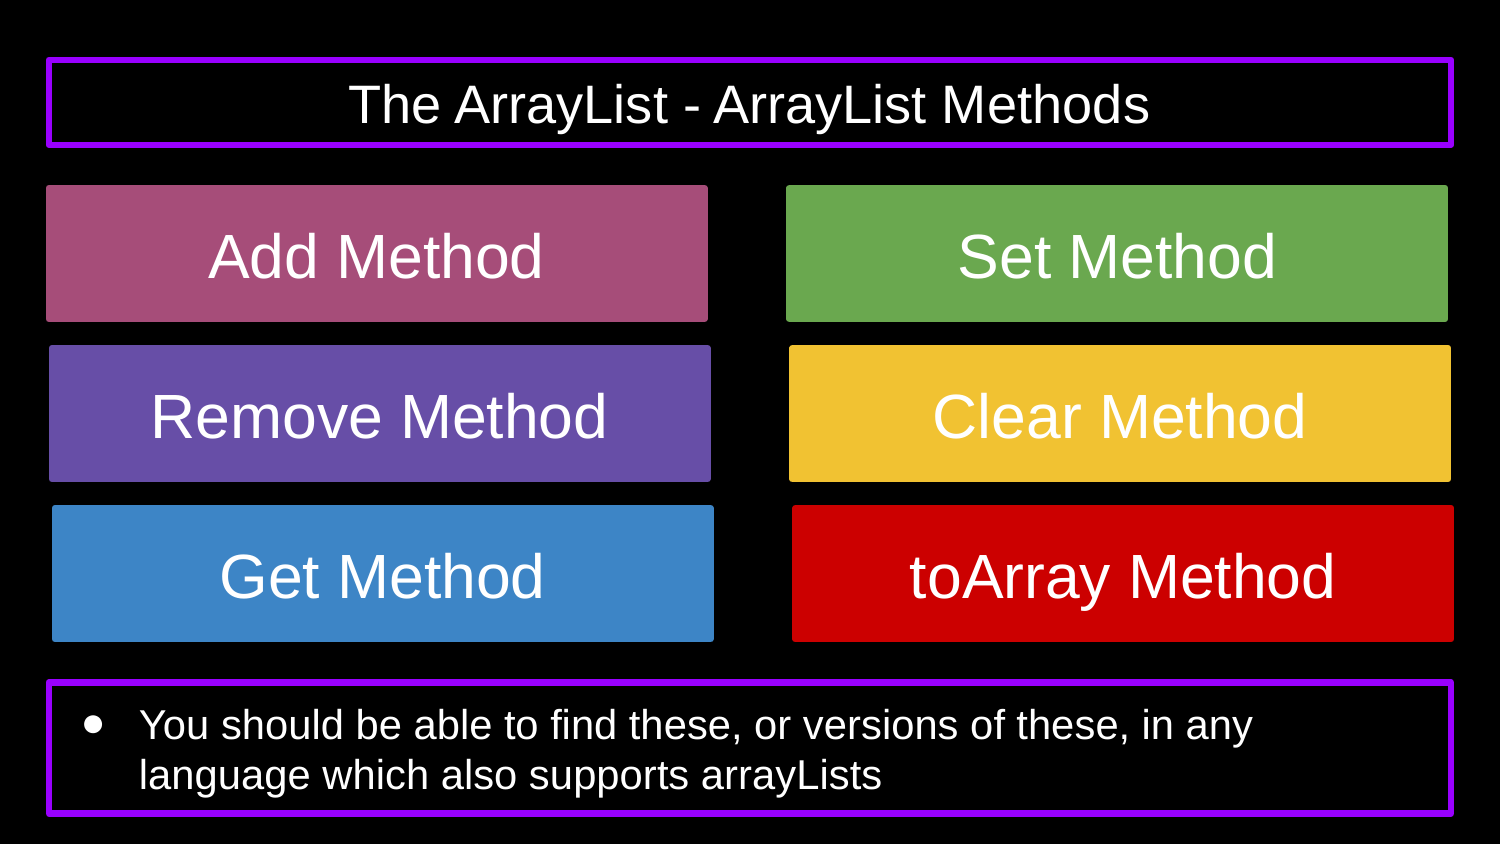

# The ArrayList - ArrayList Methods
Add Method
Set Method
Remove Method
Clear Method
Get Method
toArray Method
You should be able to find these, or versions of these, in any language which also supports arrayLists